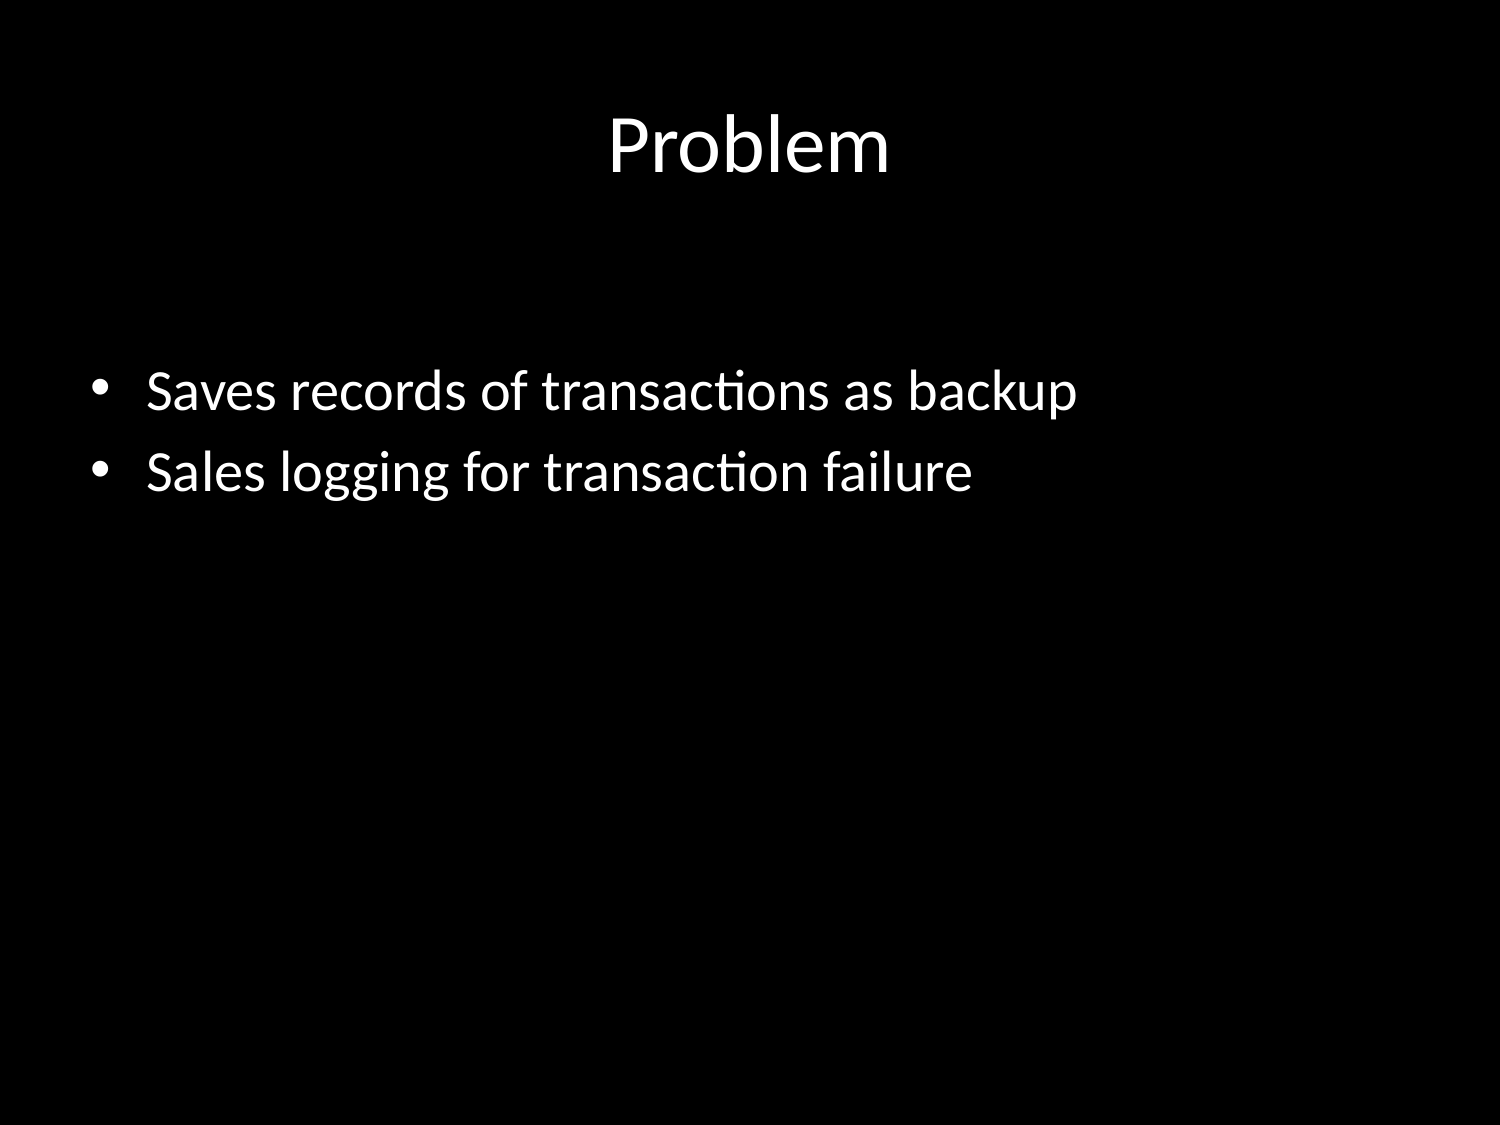

# Problem

Saves records of transactions as backup
Sales logging for transaction failure